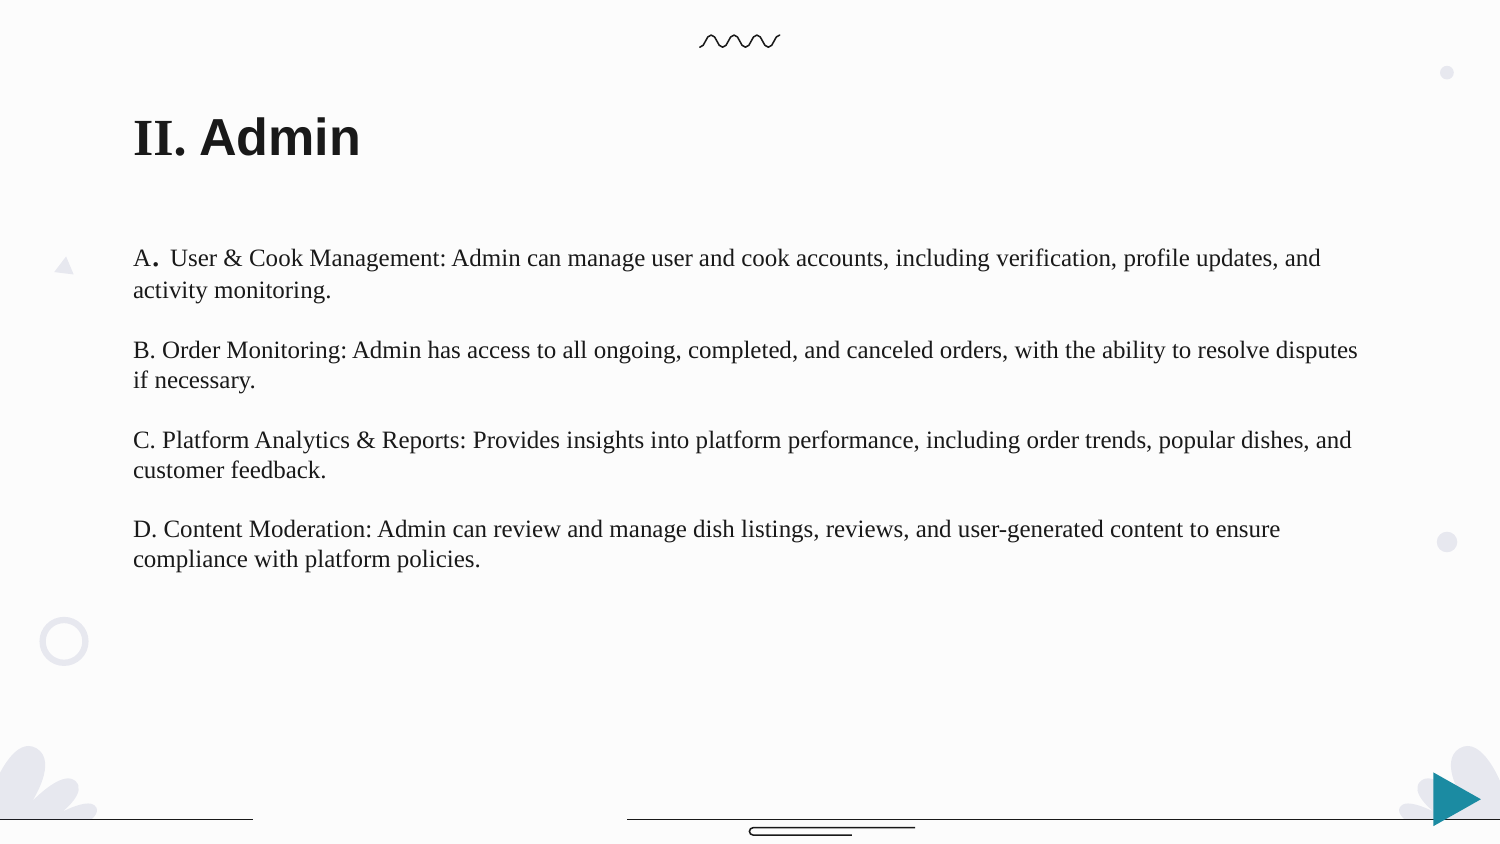

# II. Admin A. User & Cook Management: Admin can manage user and cook accounts, including verification, profile updates, and activity monitoring. B. Order Monitoring: Admin has access to all ongoing, completed, and canceled orders, with the ability to resolve disputes if necessary. C. Platform Analytics & Reports: Provides insights into platform performance, including order trends, popular dishes, and customer feedback. D. Content Moderation: Admin can review and manage dish listings, reviews, and user-generated content to ensure compliance with platform policies.